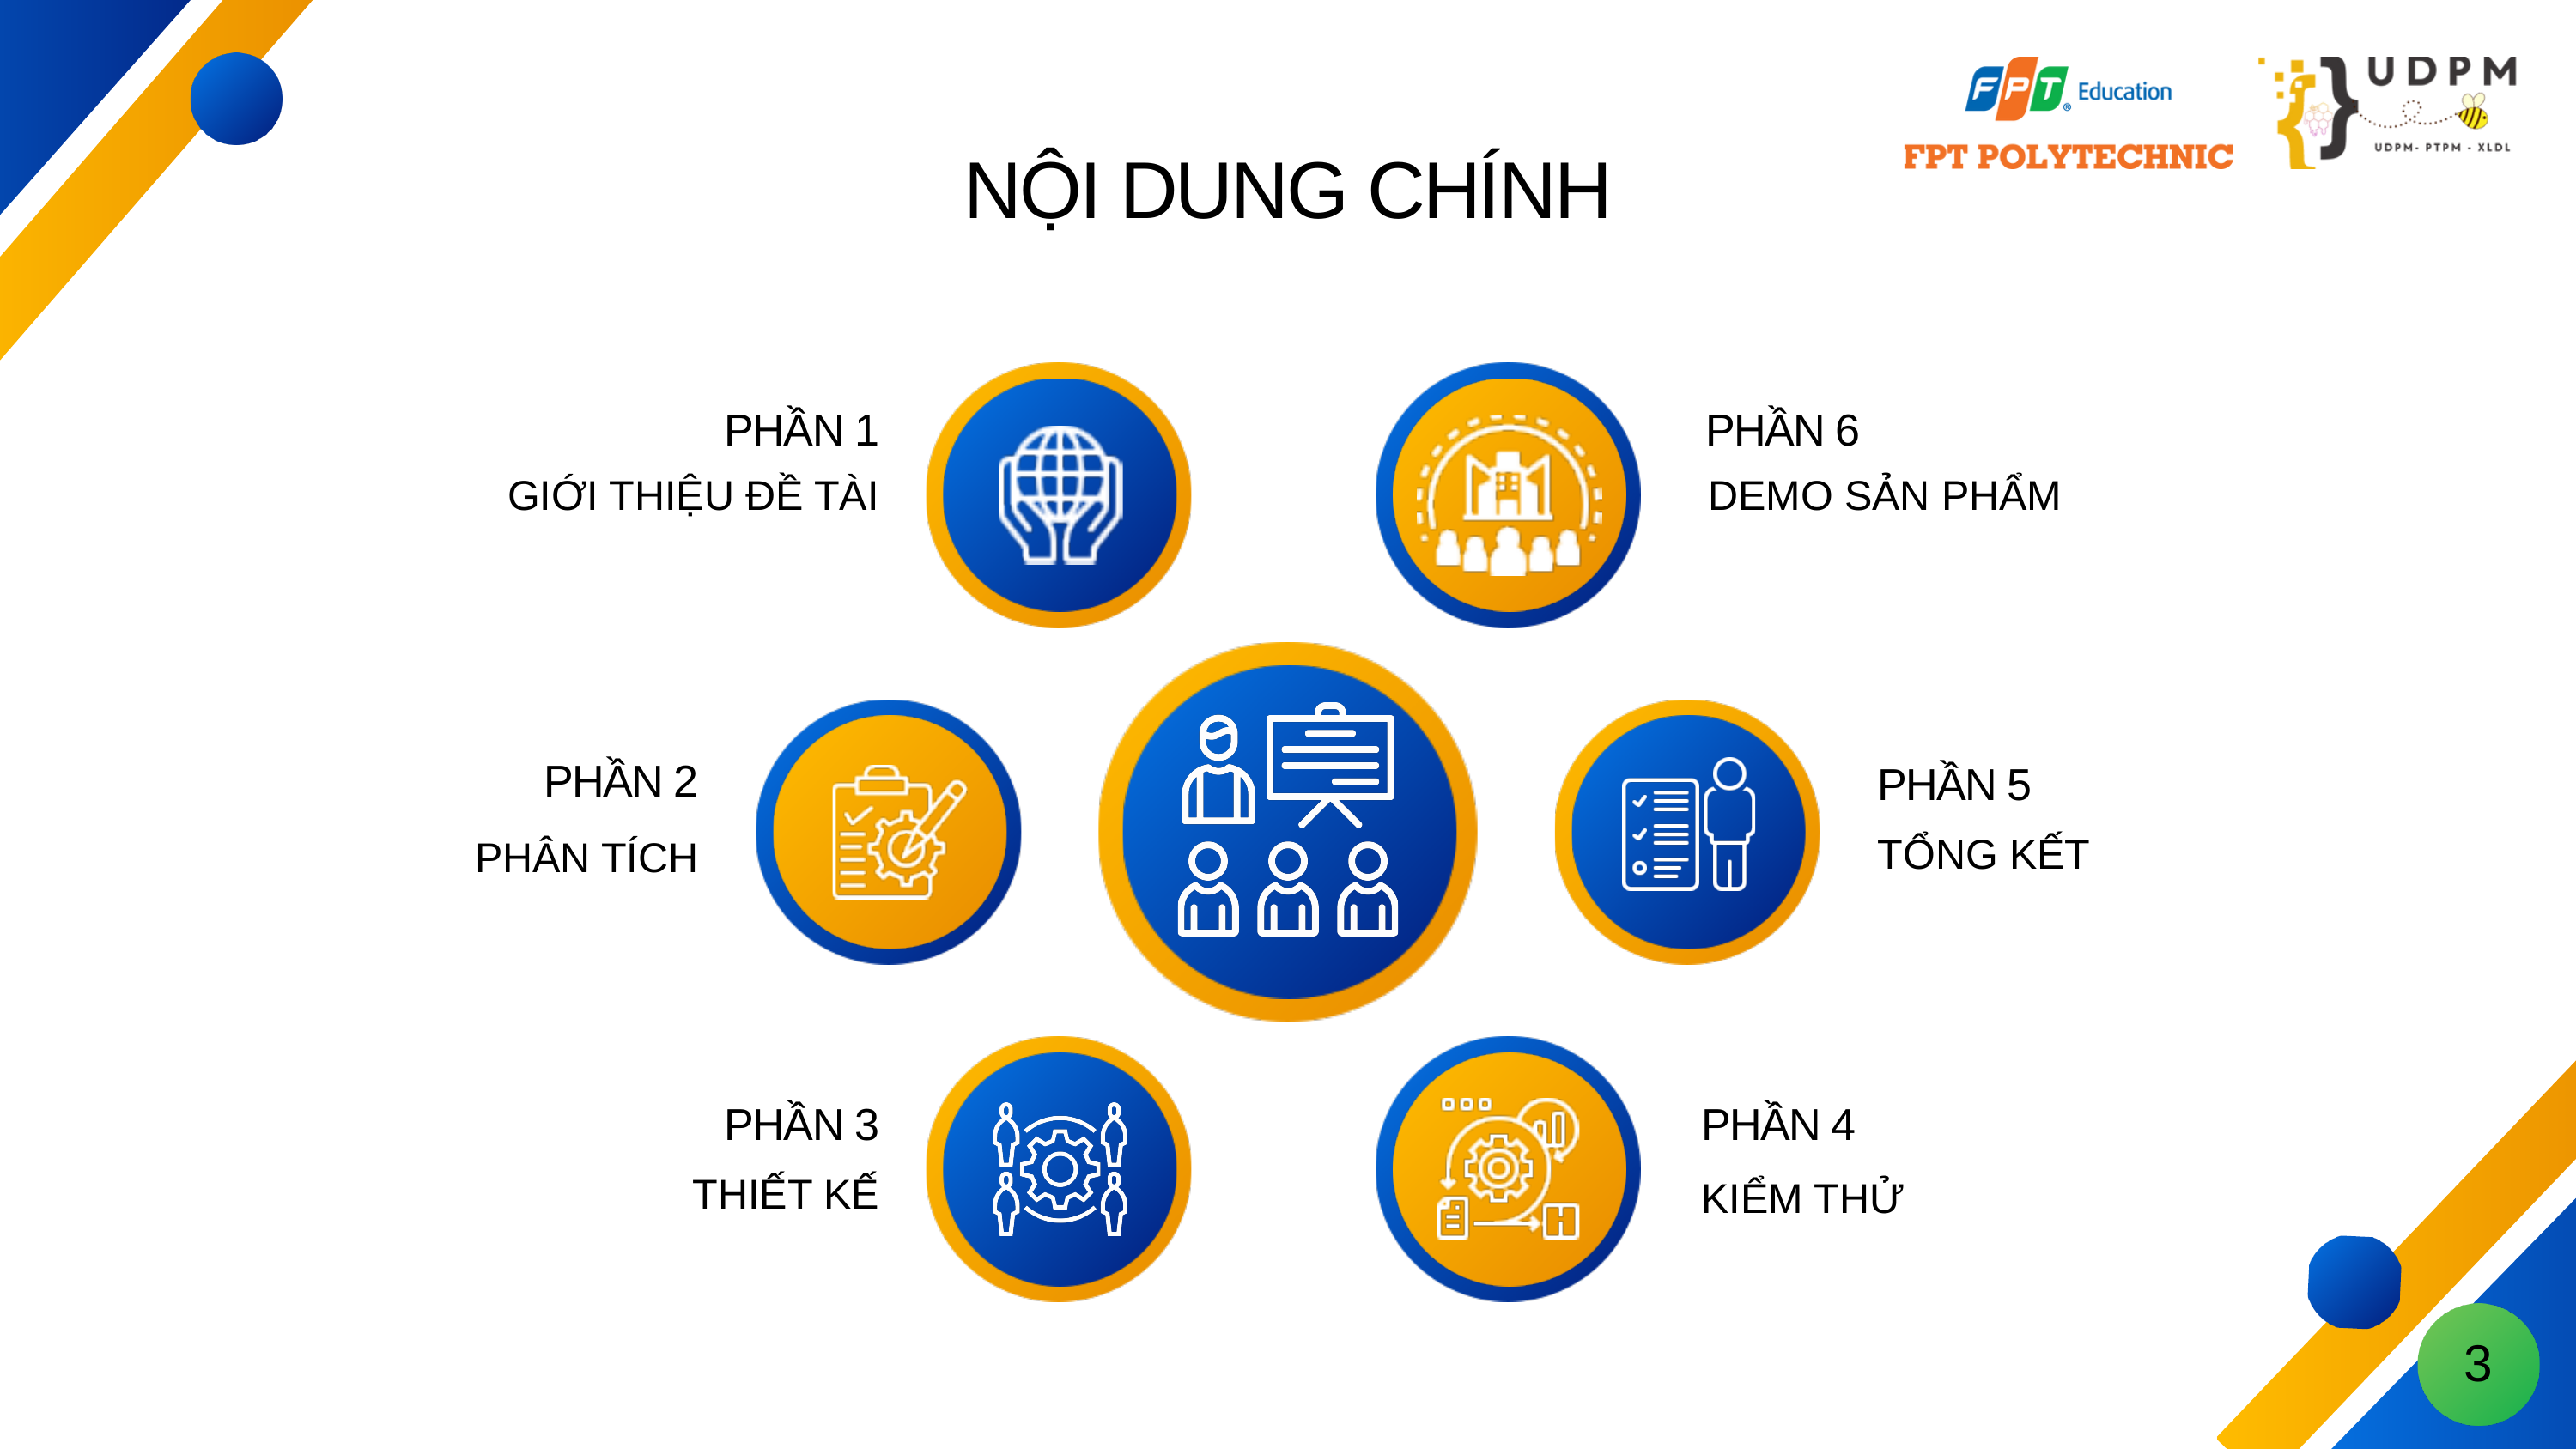

NỘI DUNG CHÍNH

PHẦN 1
PHẦN 6

GIỚI THIỆU ĐỀ TÀI
DEMO SẢN PHẨM

PHẦN 2

PHẦN 5

TỔNG KẾT
PHÂN TÍCH

PHẦN 3
PHẦN 4

THIẾT KẾ
KIỂM THỬ

3